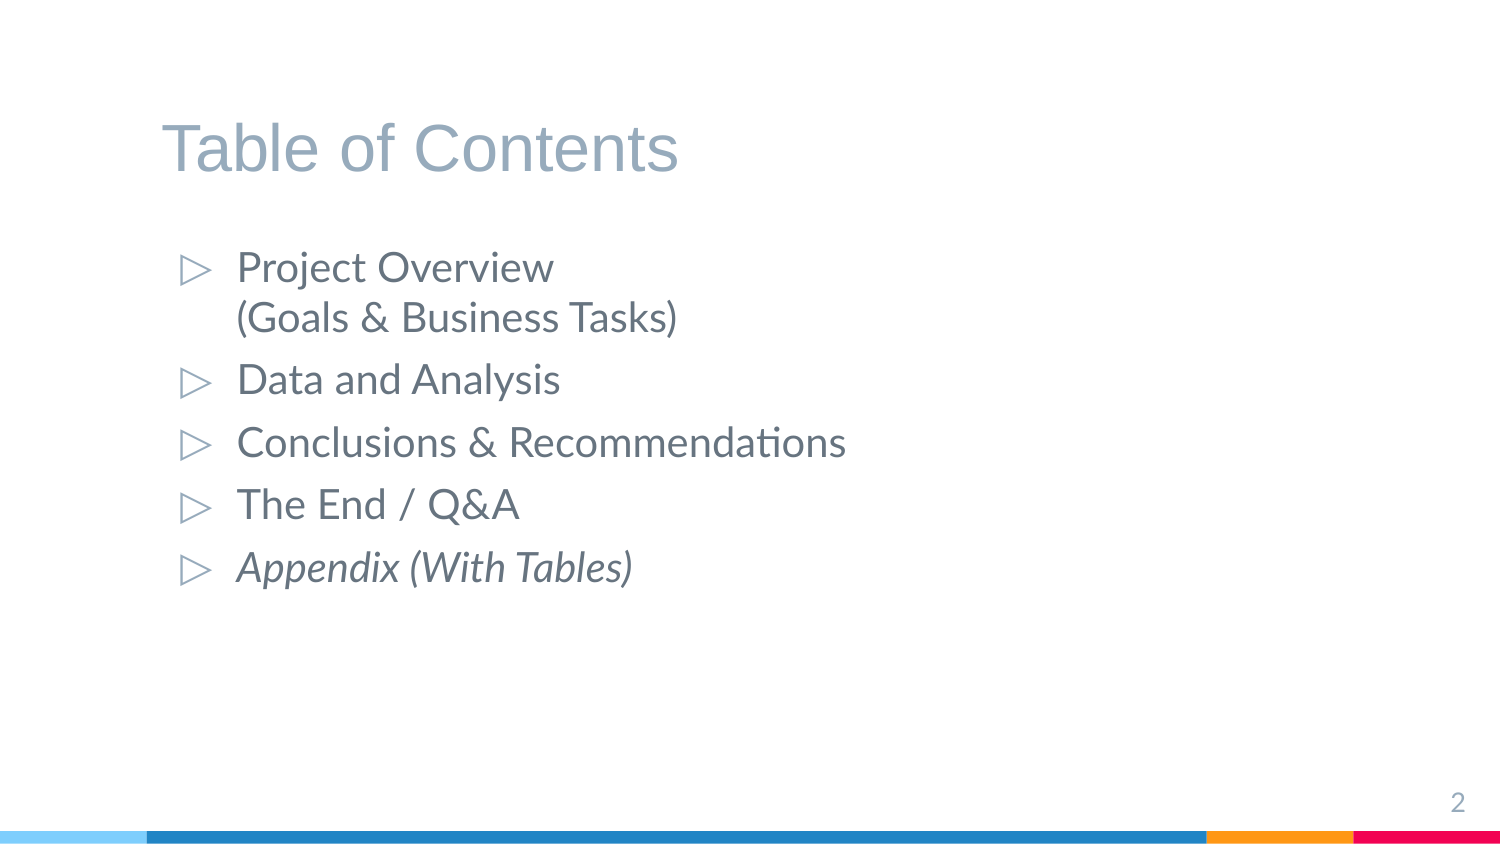

# Table of Contents
Project Overview
(Goals & Business Tasks)
Data and Analysis
Conclusions & Recommendations
The End / Q&A
Appendix (With Tables)
2